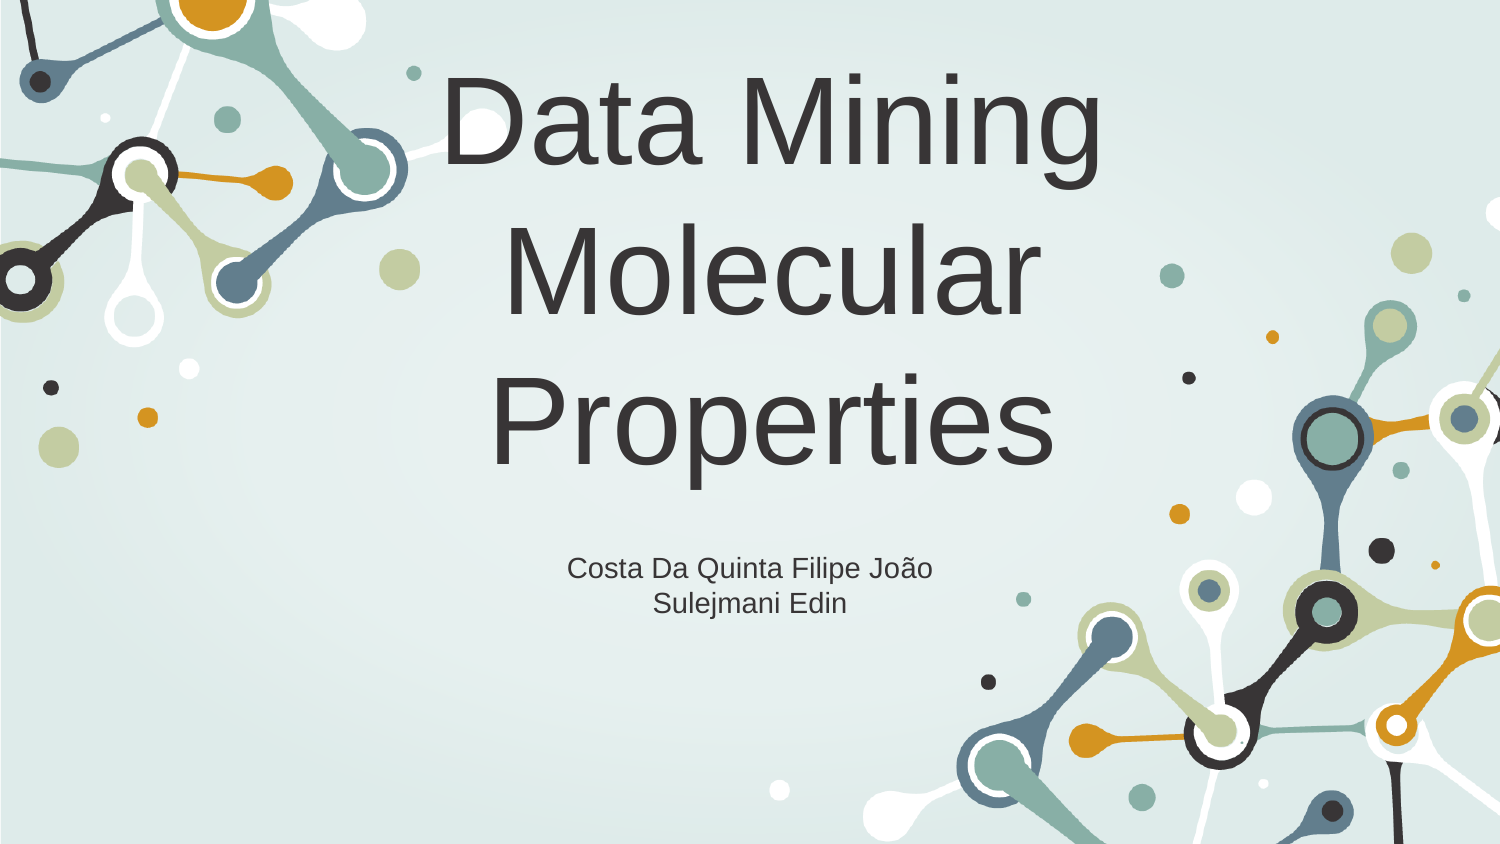

# Data Mining Molecular Properties
Costa Da Quinta Filipe João
Sulejmani Edin